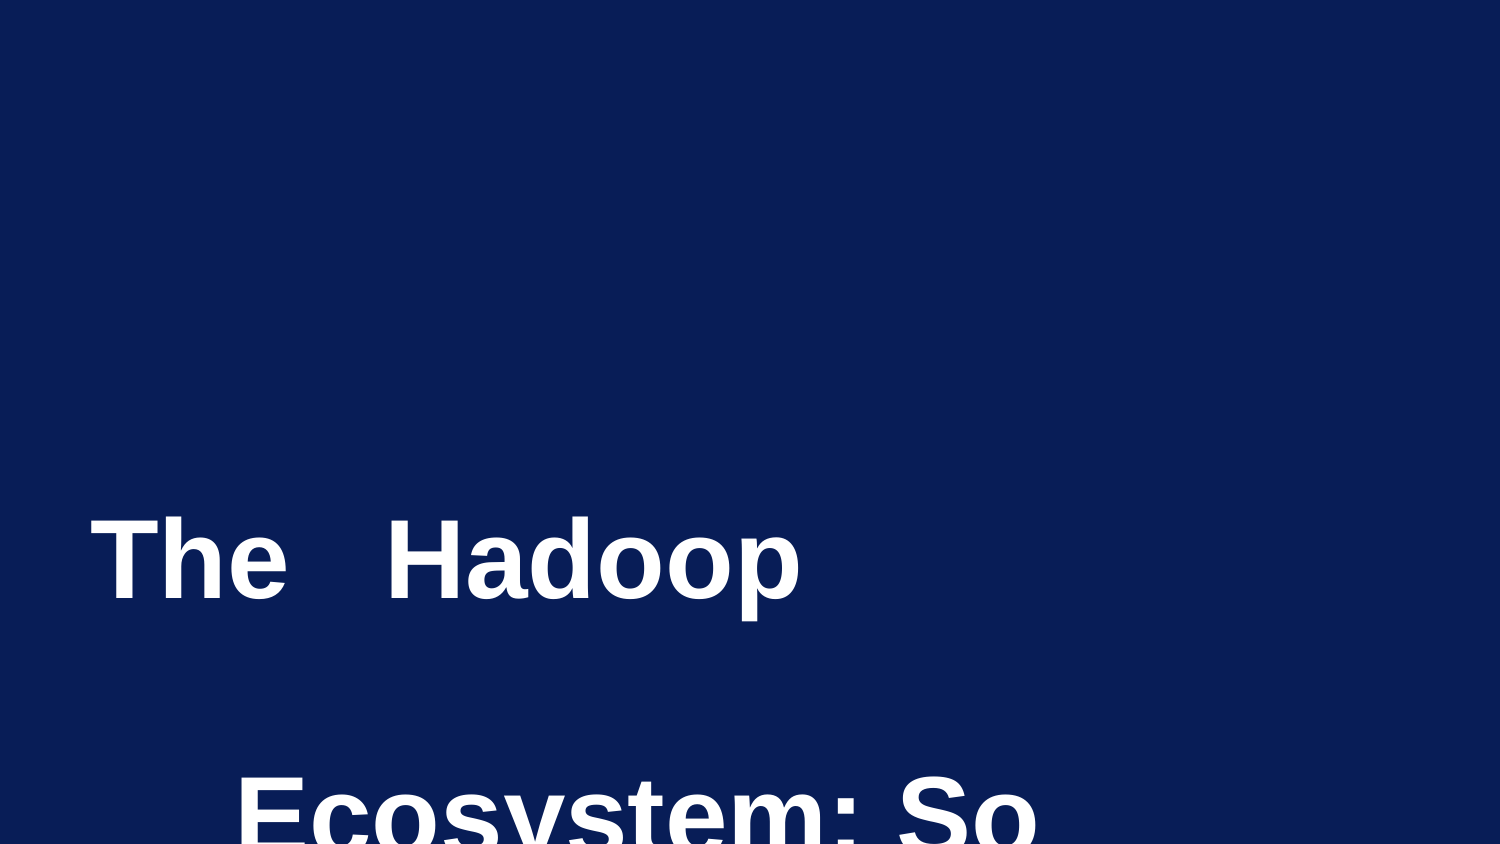

The	Hadoop		Ecosystem: So	much	free	stuff!